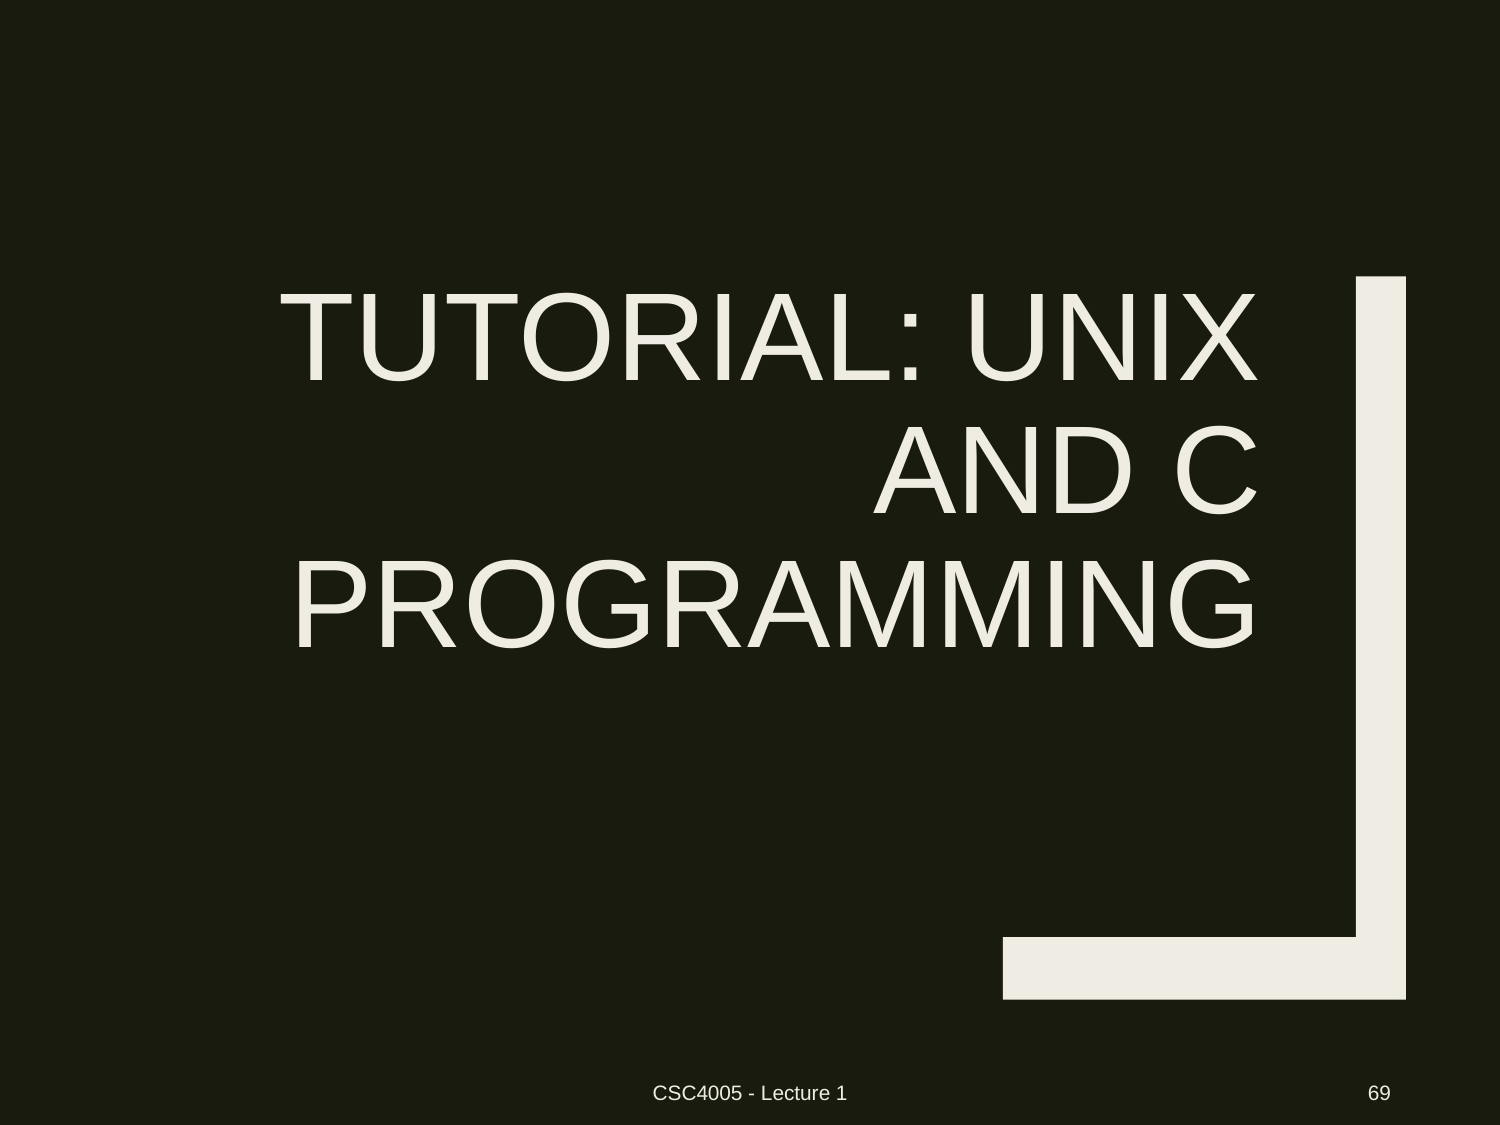

# TUTORIAL: UNIX and C programming

CSC4005 - Lecture 1
69